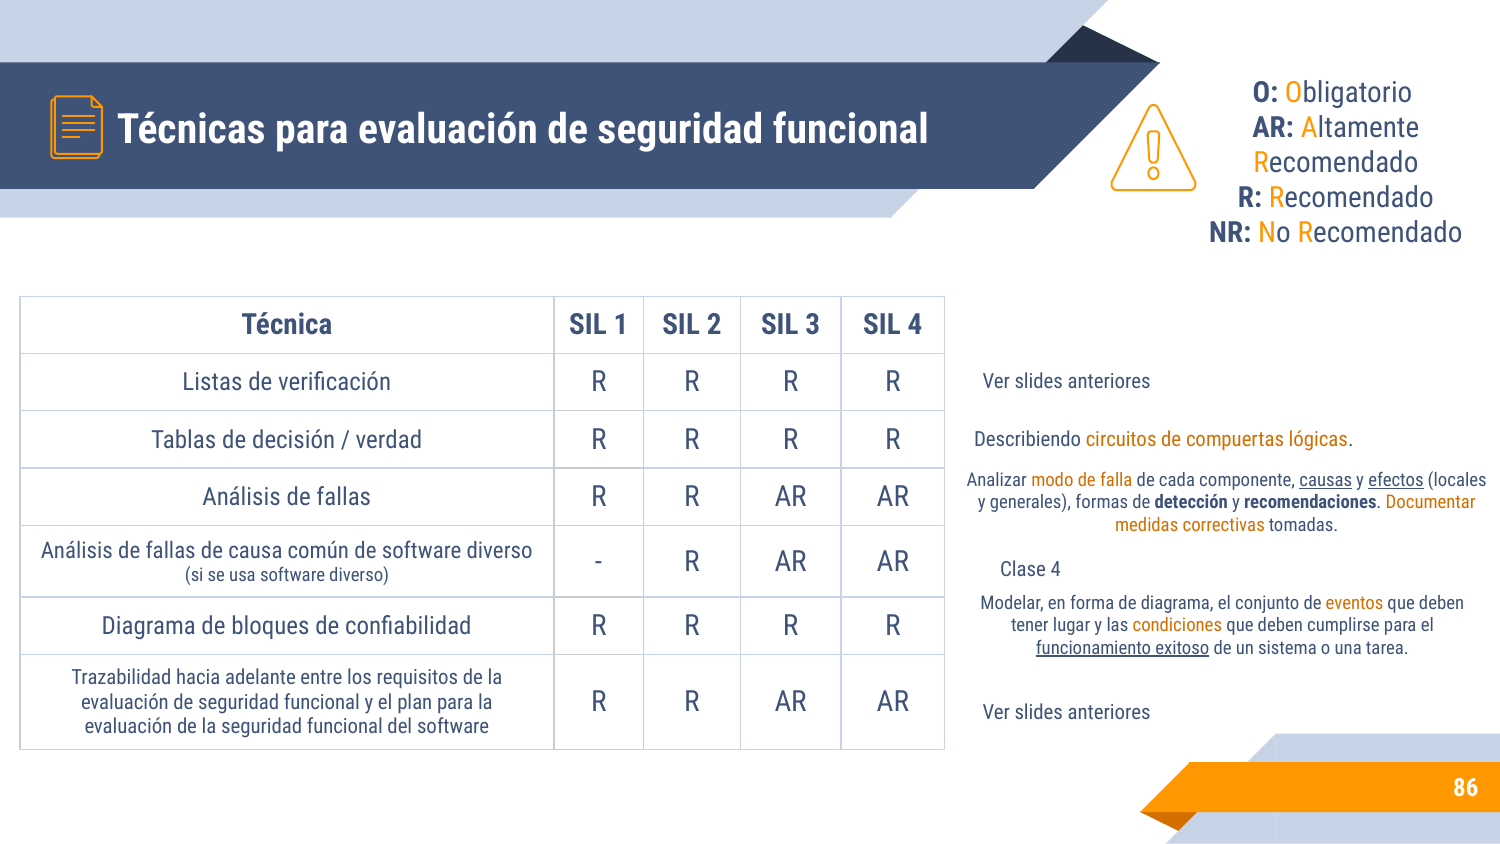

# Técnicas para evaluación de seguridad funcional
O: Obligatorio
AR: Altamente Recomendado
R: Recomendado
NR: No Recomendado

| Técnica | SIL 1 | SIL 2 | SIL 3 | SIL 4 |
| --- | --- | --- | --- | --- |
| Listas de verificación | R | R | R | R |
| Tablas de decisión / verdad | R | R | R | R |
| Análisis de fallas | R | R | AR | AR |
| Análisis de fallas de causa común de software diverso (si se usa software diverso) | - | R | AR | AR |
| Diagrama de bloques de confiabilidad | R | R | R | R |
| Trazabilidad hacia adelante entre los requisitos de la evaluación de seguridad funcional y el plan para la evaluación de la seguridad funcional del software | R | R | AR | AR |
Ver slides anteriores
Describiendo circuitos de compuertas lógicas.
Analizar modo de falla de cada componente, causas y efectos (locales y generales), formas de detección y recomendaciones. Documentar medidas correctivas tomadas.
Clase 4
Modelar, en forma de diagrama, el conjunto de eventos que deben tener lugar y las condiciones que deben cumplirse para el funcionamiento exitoso de un sistema o una tarea.
Ver slides anteriores
86